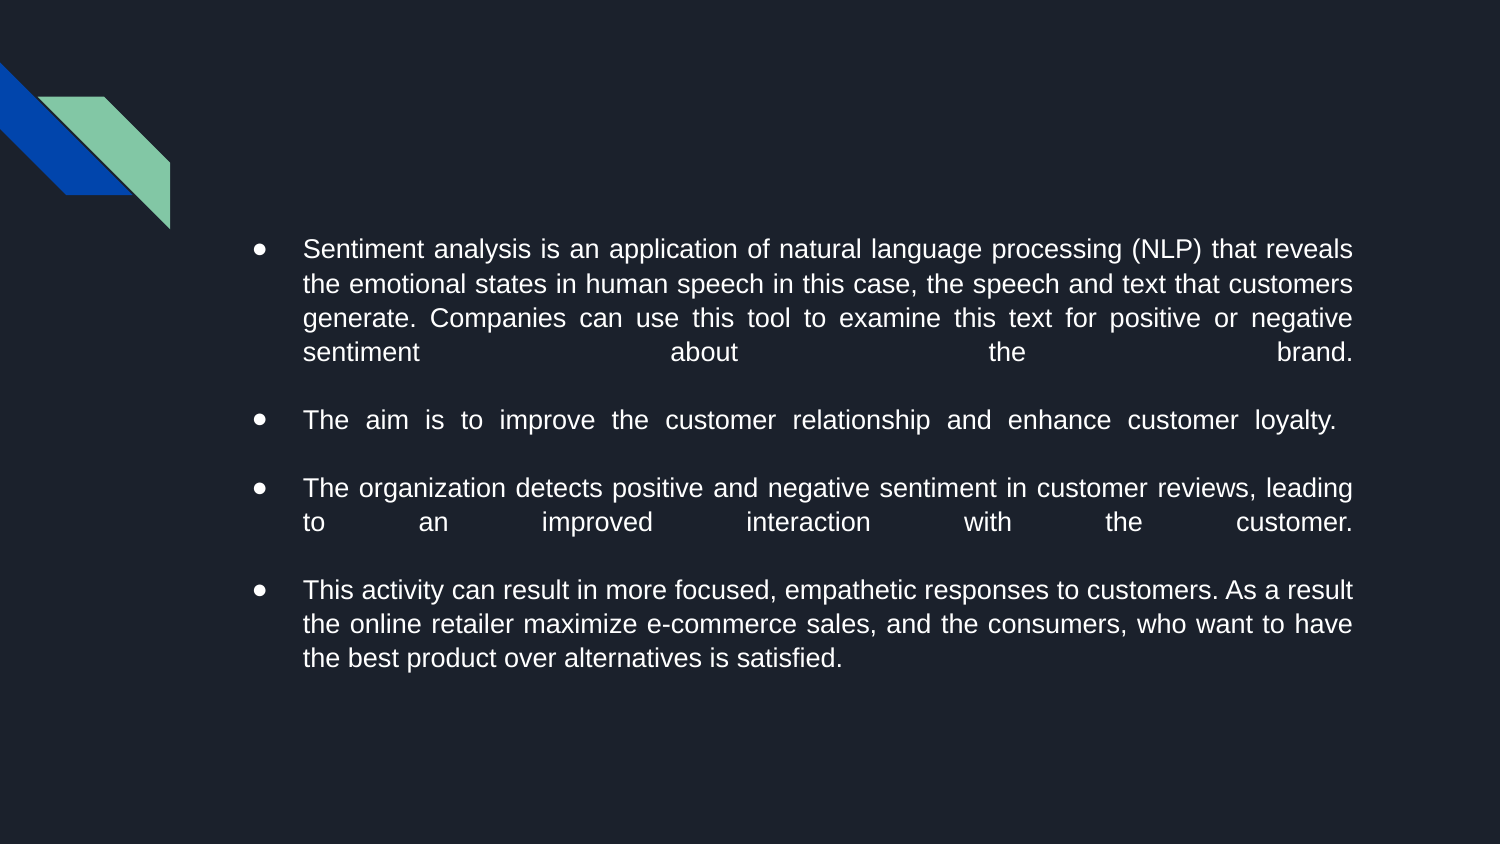

Sentiment analysis is an application of natural language processing (NLP) that reveals the emotional states in human speech in this case, the speech and text that customers generate. Companies can use this tool to examine this text for positive or negative sentiment about the brand.
The aim is to improve the customer relationship and enhance customer loyalty.
The organization detects positive and negative sentiment in customer reviews, leading to an improved interaction with the customer.
This activity can result in more focused, empathetic responses to customers. As a result the online retailer maximize e-commerce sales, and the consumers, who want to have the best product over alternatives is satisfied.